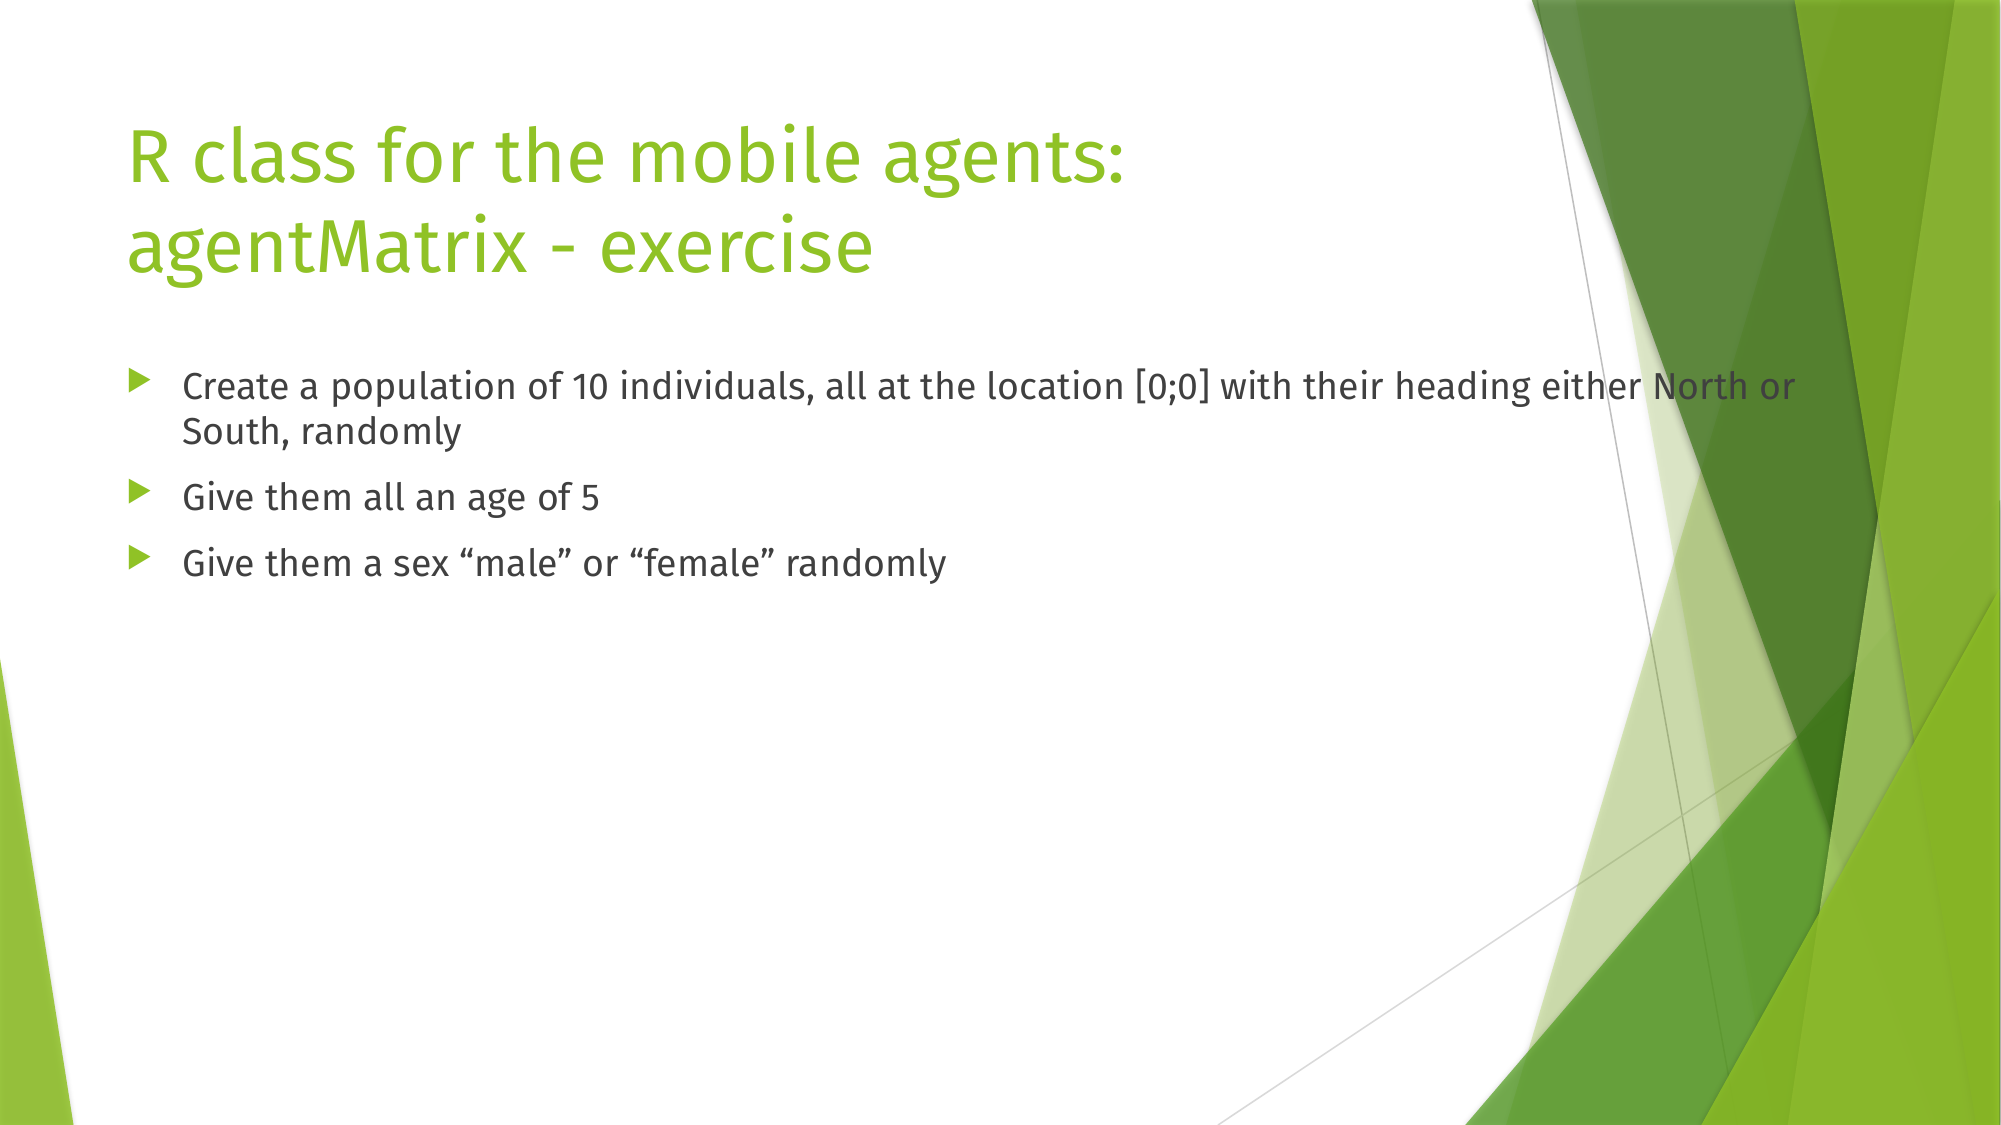

# R class for the mobile agents: agentMatrix - exercise
Create a population of 10 individuals, all at the location [0;0] with their heading either North or South, randomly
Give them all an age of 5
Give them a sex “male” or “female” randomly